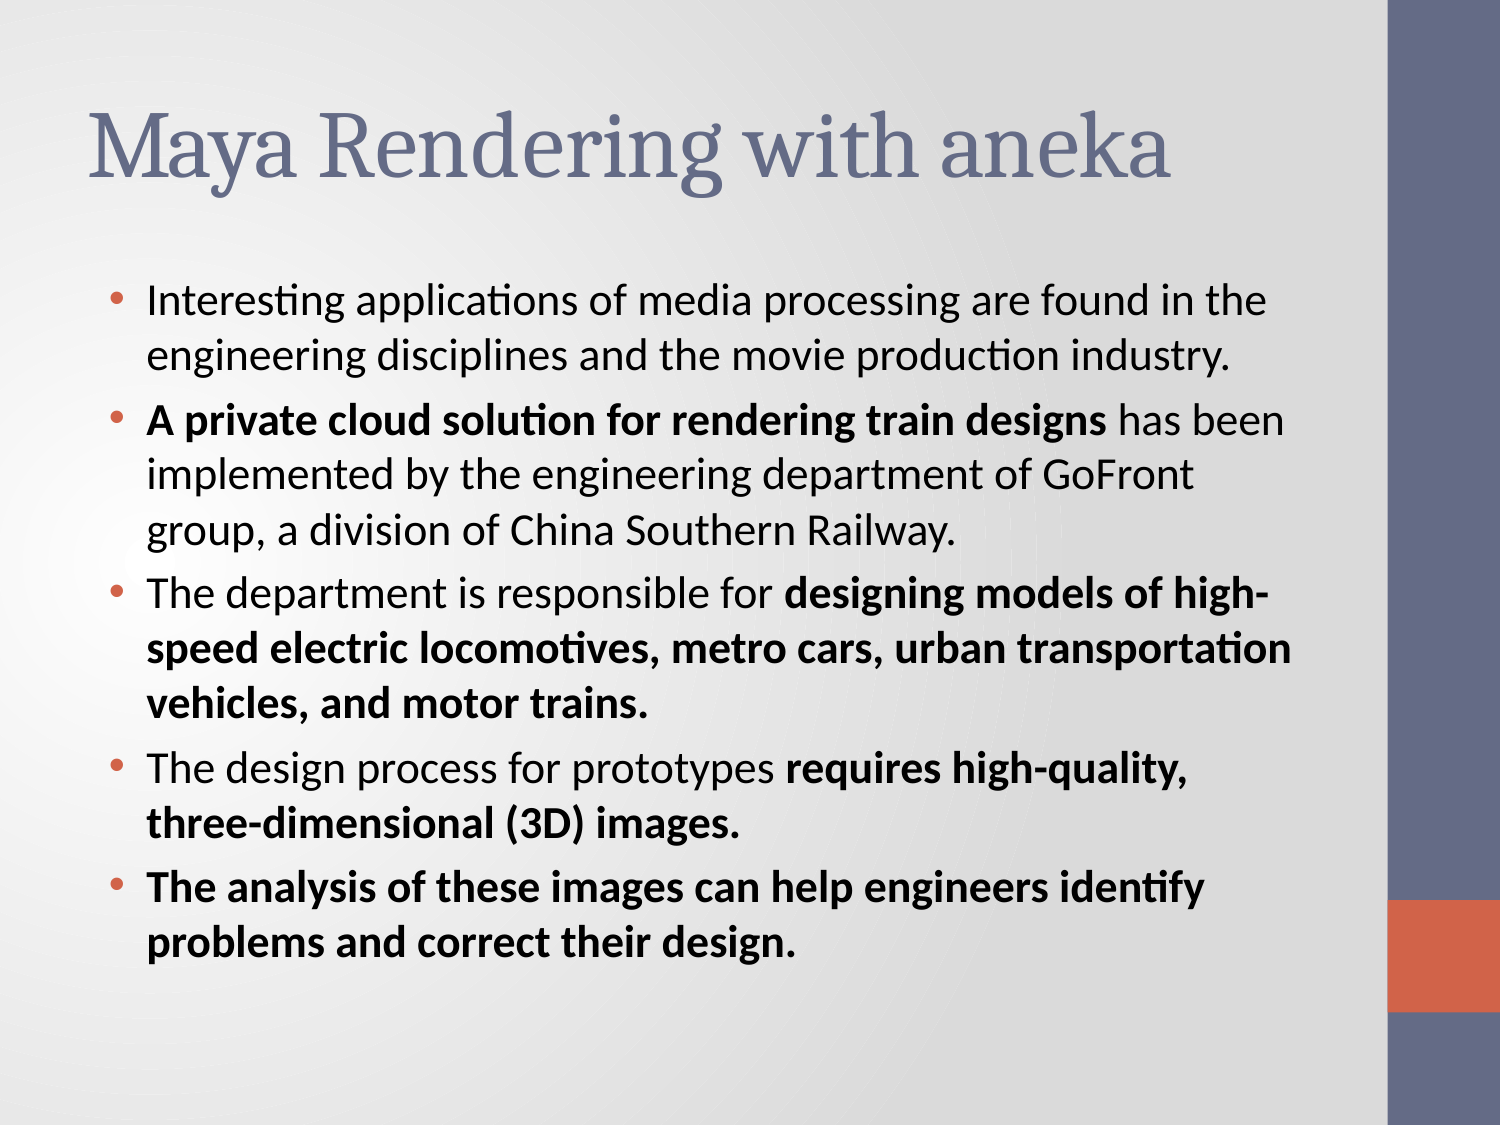

# Maya Rendering with aneka
Interesting applications of media processing are found in the engineering disciplines and the movie production industry.
A private cloud solution for rendering train designs has been implemented by the engineering department of GoFront group, a division of China Southern Railway.
The department is responsible for designing models of high-speed electric locomotives, metro cars, urban transportation vehicles, and motor trains.
The design process for prototypes requires high-quality, three-dimensional (3D) images.
The analysis of these images can help engineers identify problems and correct their design.